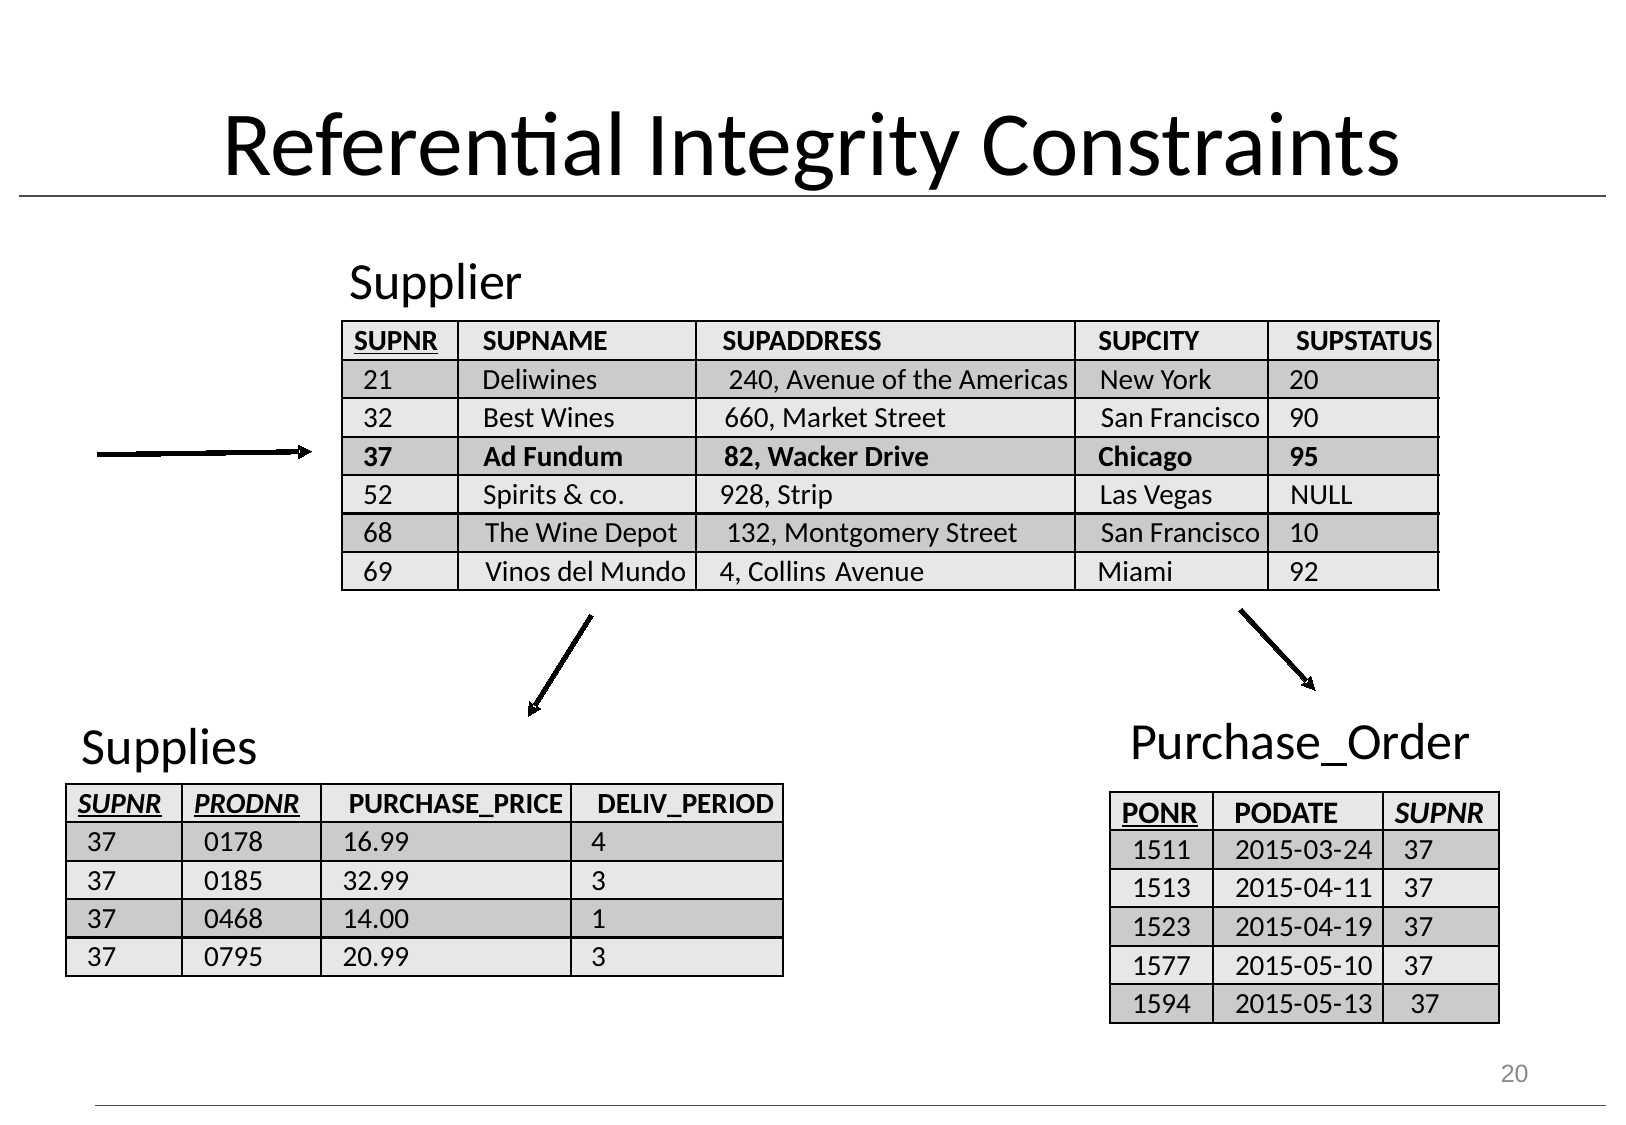

# Referential Integrity Constraints

Supplier

SUPNR
SUPNAME
SUPADDRESS
SUPCITY
SUPSTATUS

21
Deliwines
240, Avenue of the Americas
New York
20

32
Best Wines
660, Market Street
San Francisco
90

37
Ad Fundum
82, Wacker Drive
Chicago
95

52
Spirits & co.
928, Strip
Las Vegas
NULL

68
The Wine Depot
132, Montgomery Street
San Francisco
10

69
Vinos del Mundo
4, Collins
Avenue
Miami
92

SUPNR
PRODNR
PURCHASE_PRICE
DELIV_PERIOD
PONR
PODATE
SUPNR

37
0178
16.99
4

1511
2015
-
03
-
24
37

37
0185
32.99
3
1513
2015
-
04
-
11
37

37
0468
14.00
1

1523
2015
-
04
-
19
37
37
0795
20.99
3

1577

2015
-
05
-
10

37

1594
2015
-

Purchase_Order
Supplies
05
-
13
37
20